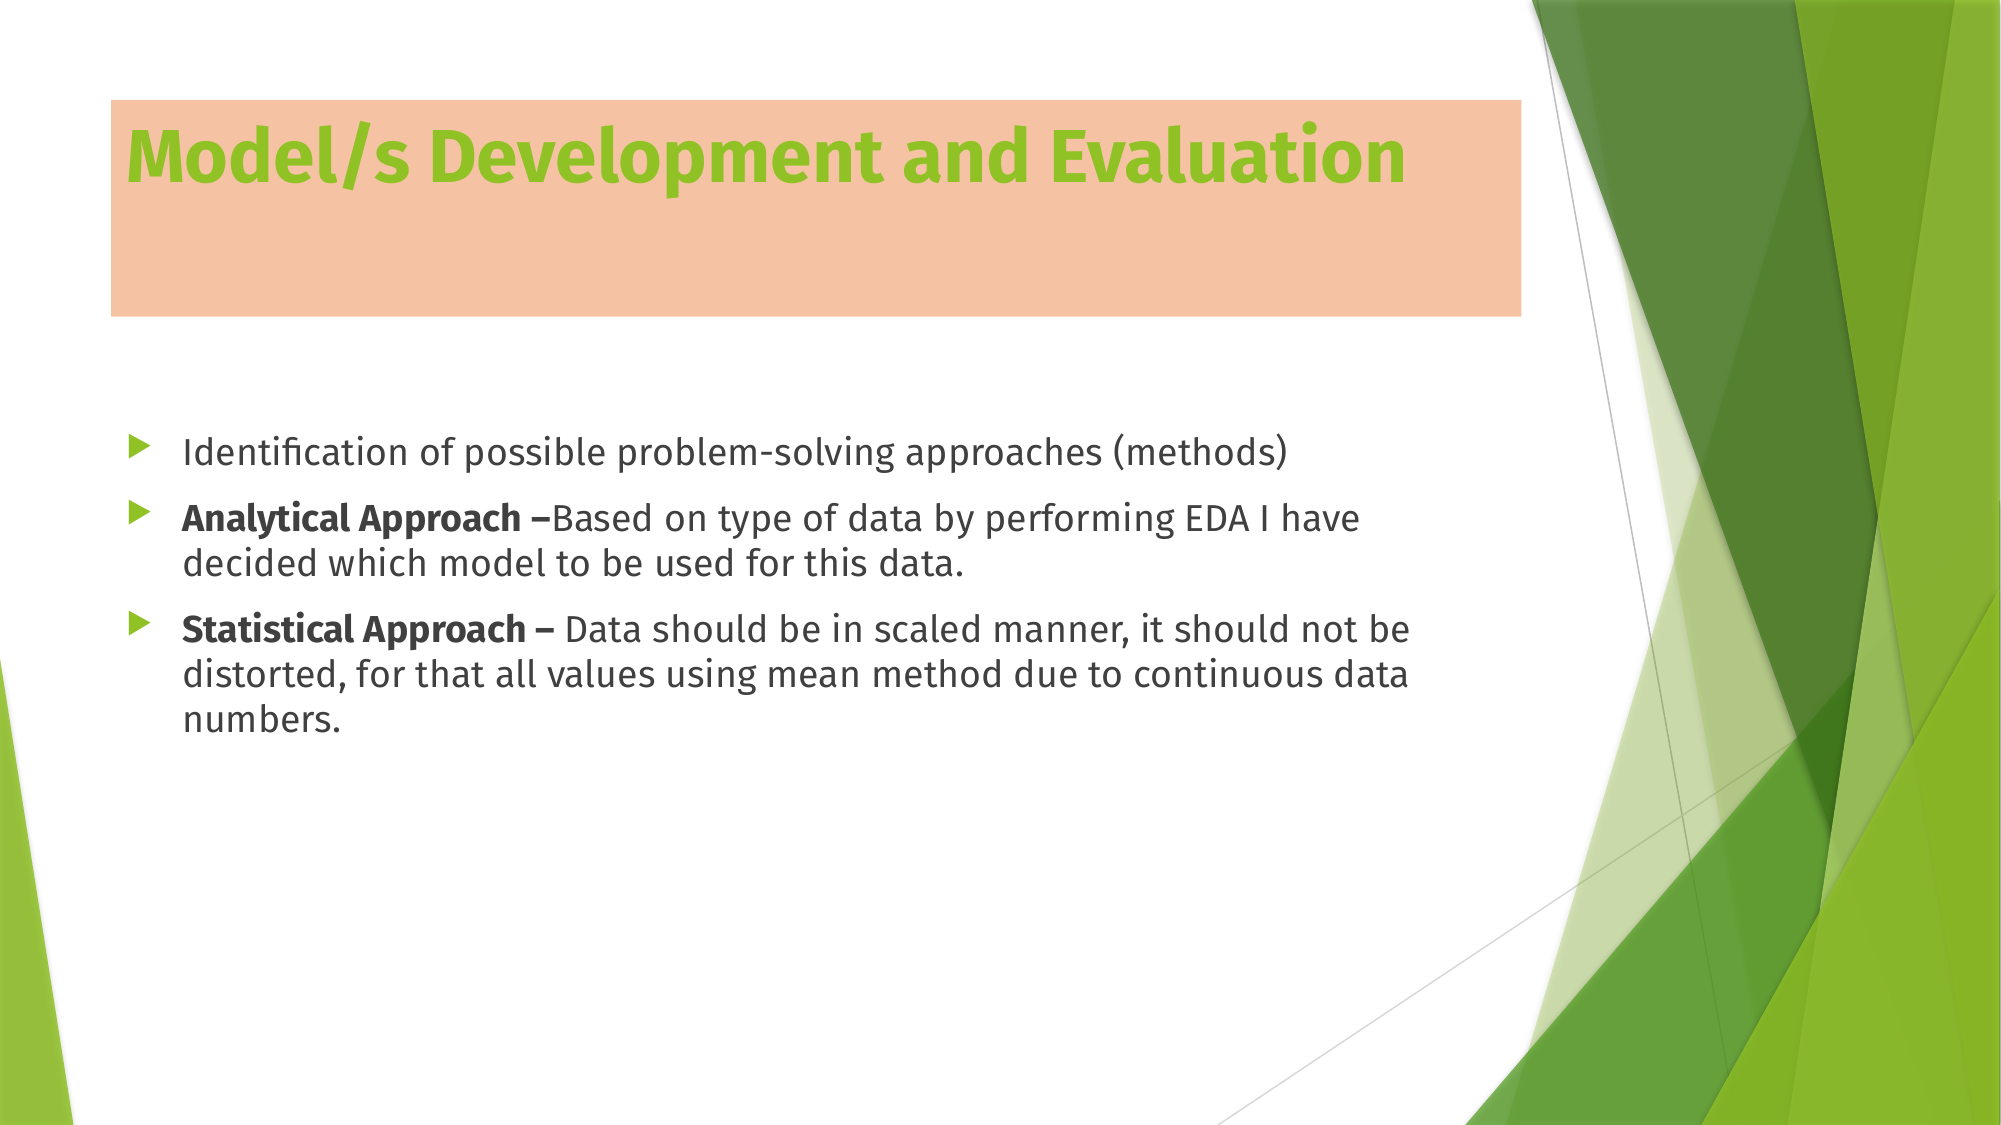

# Model/s Development and Evaluation

Identification of possible problem-solving approaches (methods)
Analytical Approach –Based on type of data by performing EDA I have decided which model to be used for this data.
Statistical Approach – Data should be in scaled manner, it should not be distorted, for that all values using mean method due to continuous data numbers.